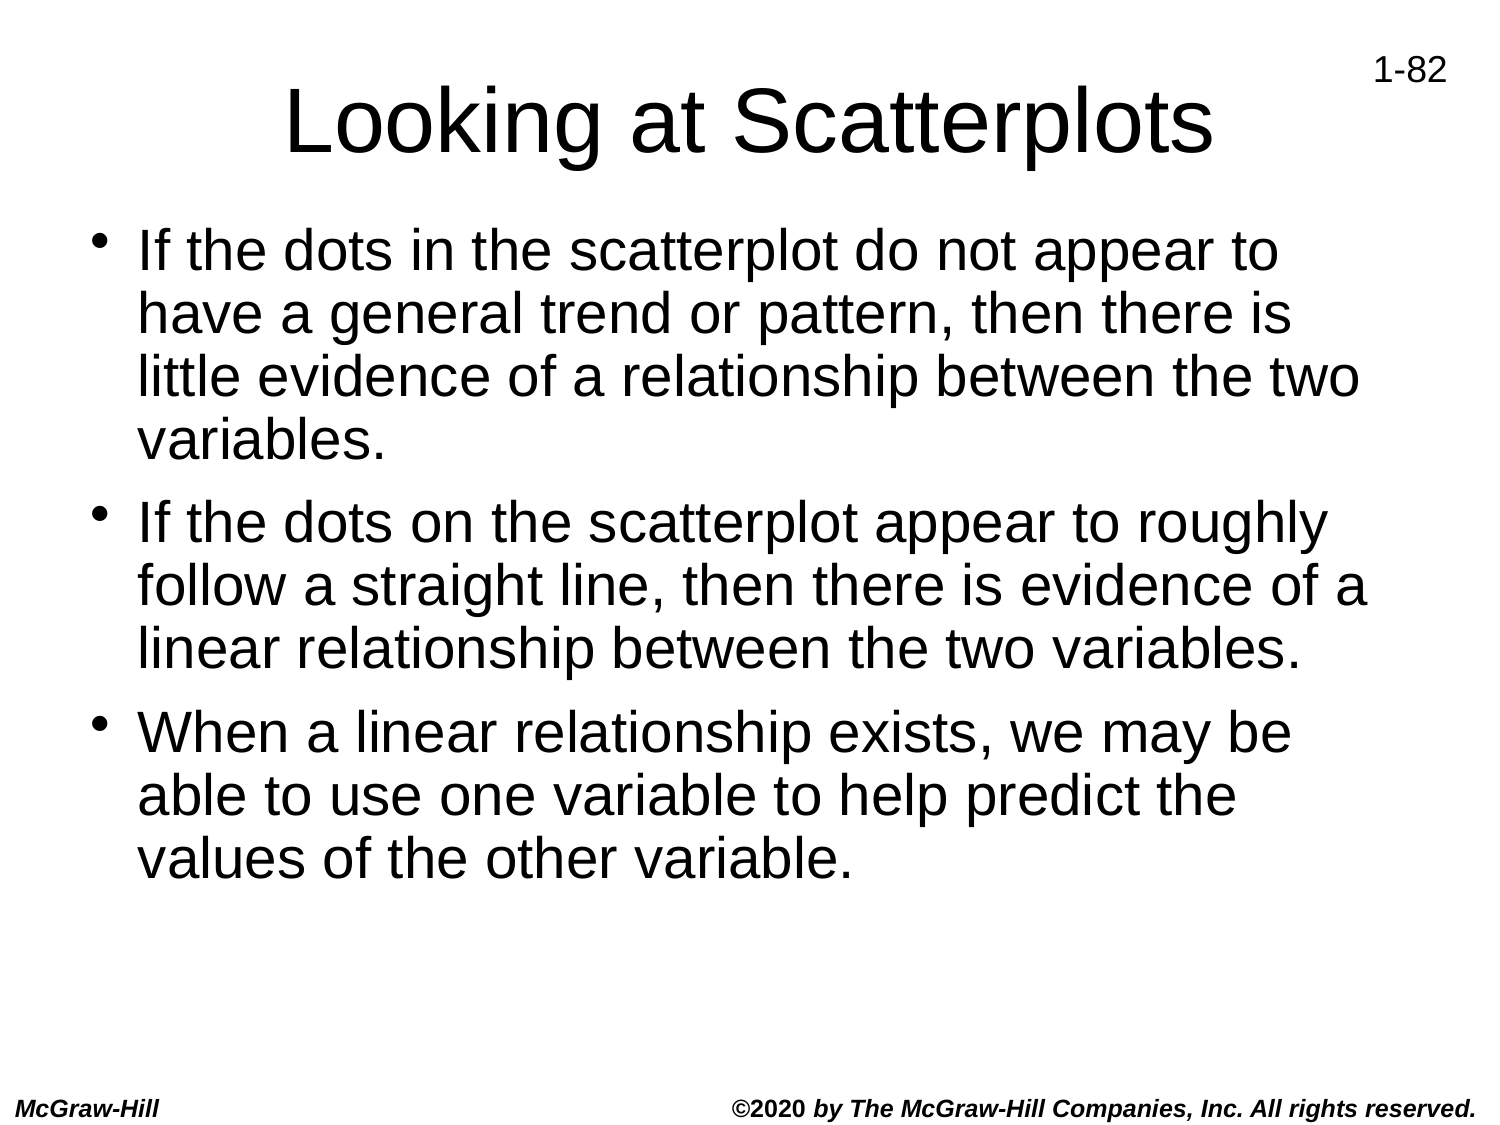

# Looking at Scatterplots
If the dots in the scatterplot do not appear to have a general trend or pattern, then there is little evidence of a relationship between the two variables.
If the dots on the scatterplot appear to roughly follow a straight line, then there is evidence of a linear relationship between the two variables.
When a linear relationship exists, we may be able to use one variable to help predict the values of the other variable.